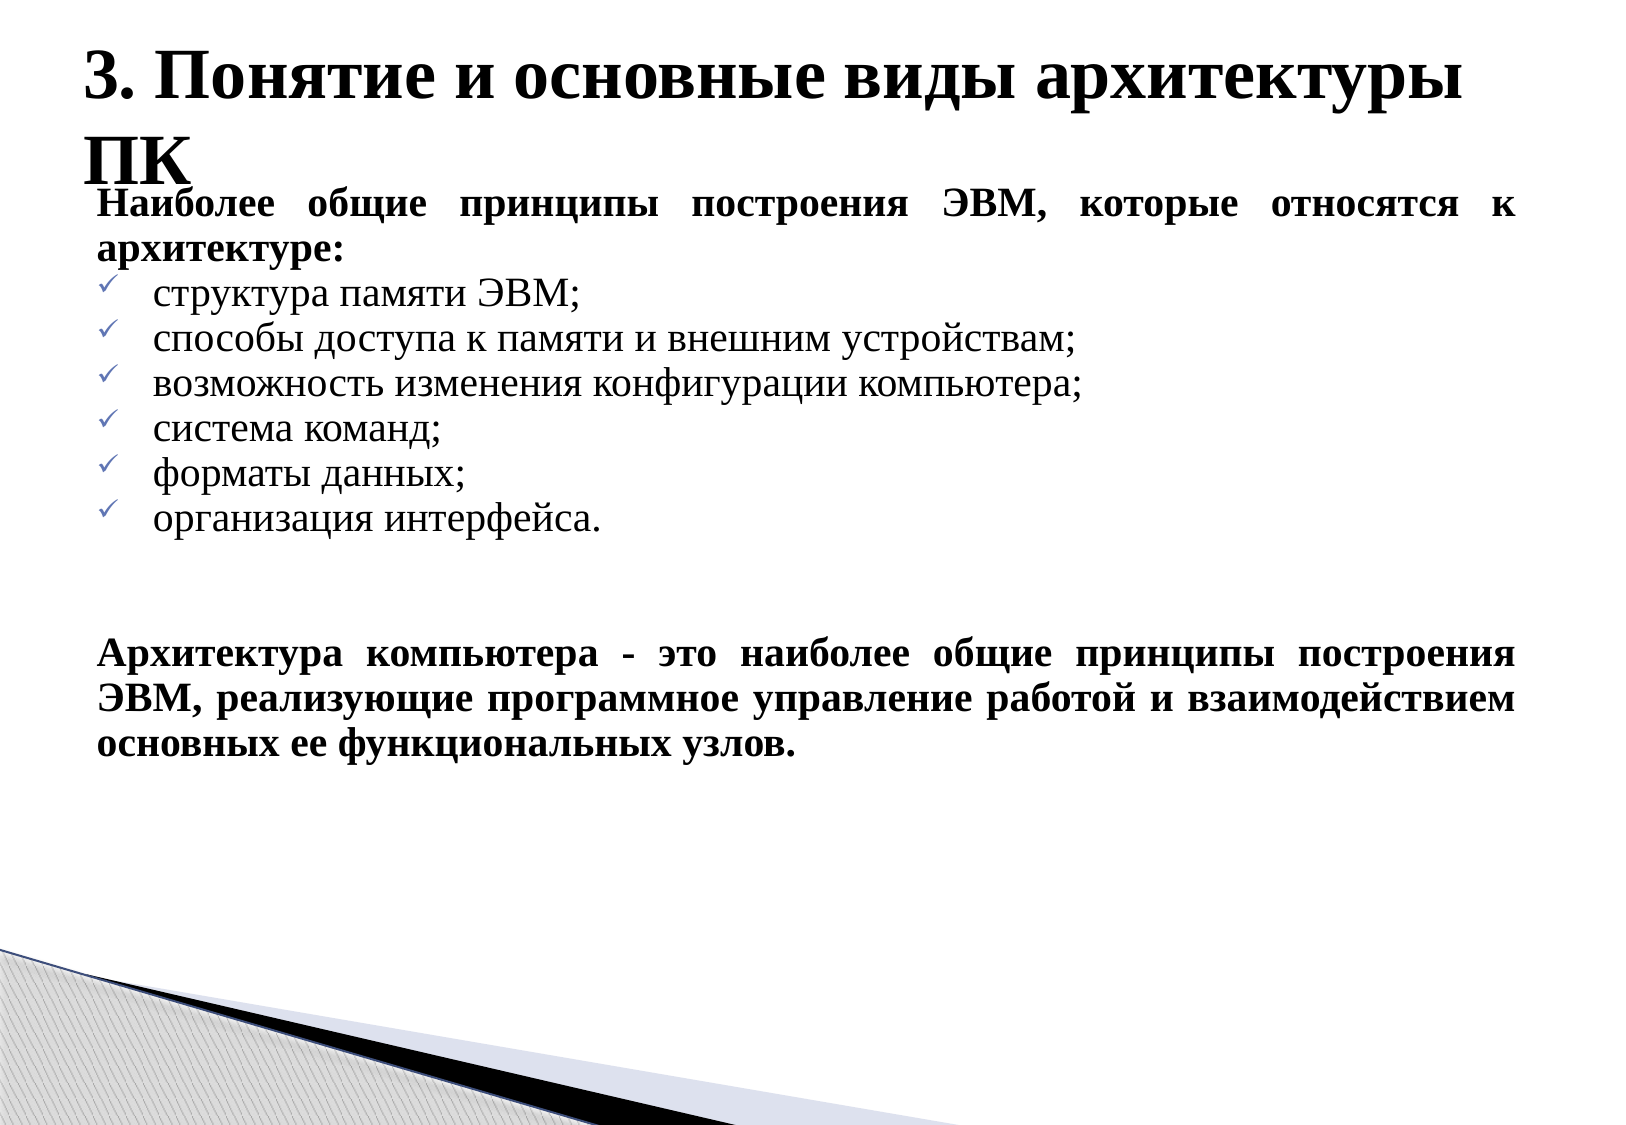

# 3. Понятие и основные виды архитектуры ПК
Наиболее общие принципы построения ЭВМ, которые относятся к архитектуре:
структура памяти ЭВМ;
способы доступа к памяти и внешним устройствам;
возможность изменения конфигурации компьютера;
система команд;
форматы данных;
организация интерфейса.

Архитектура компьютера - это наиболее общие принципы построения ЭВМ, реализующие программное управление работой и взаимодействием основных ее функциональных узлов.